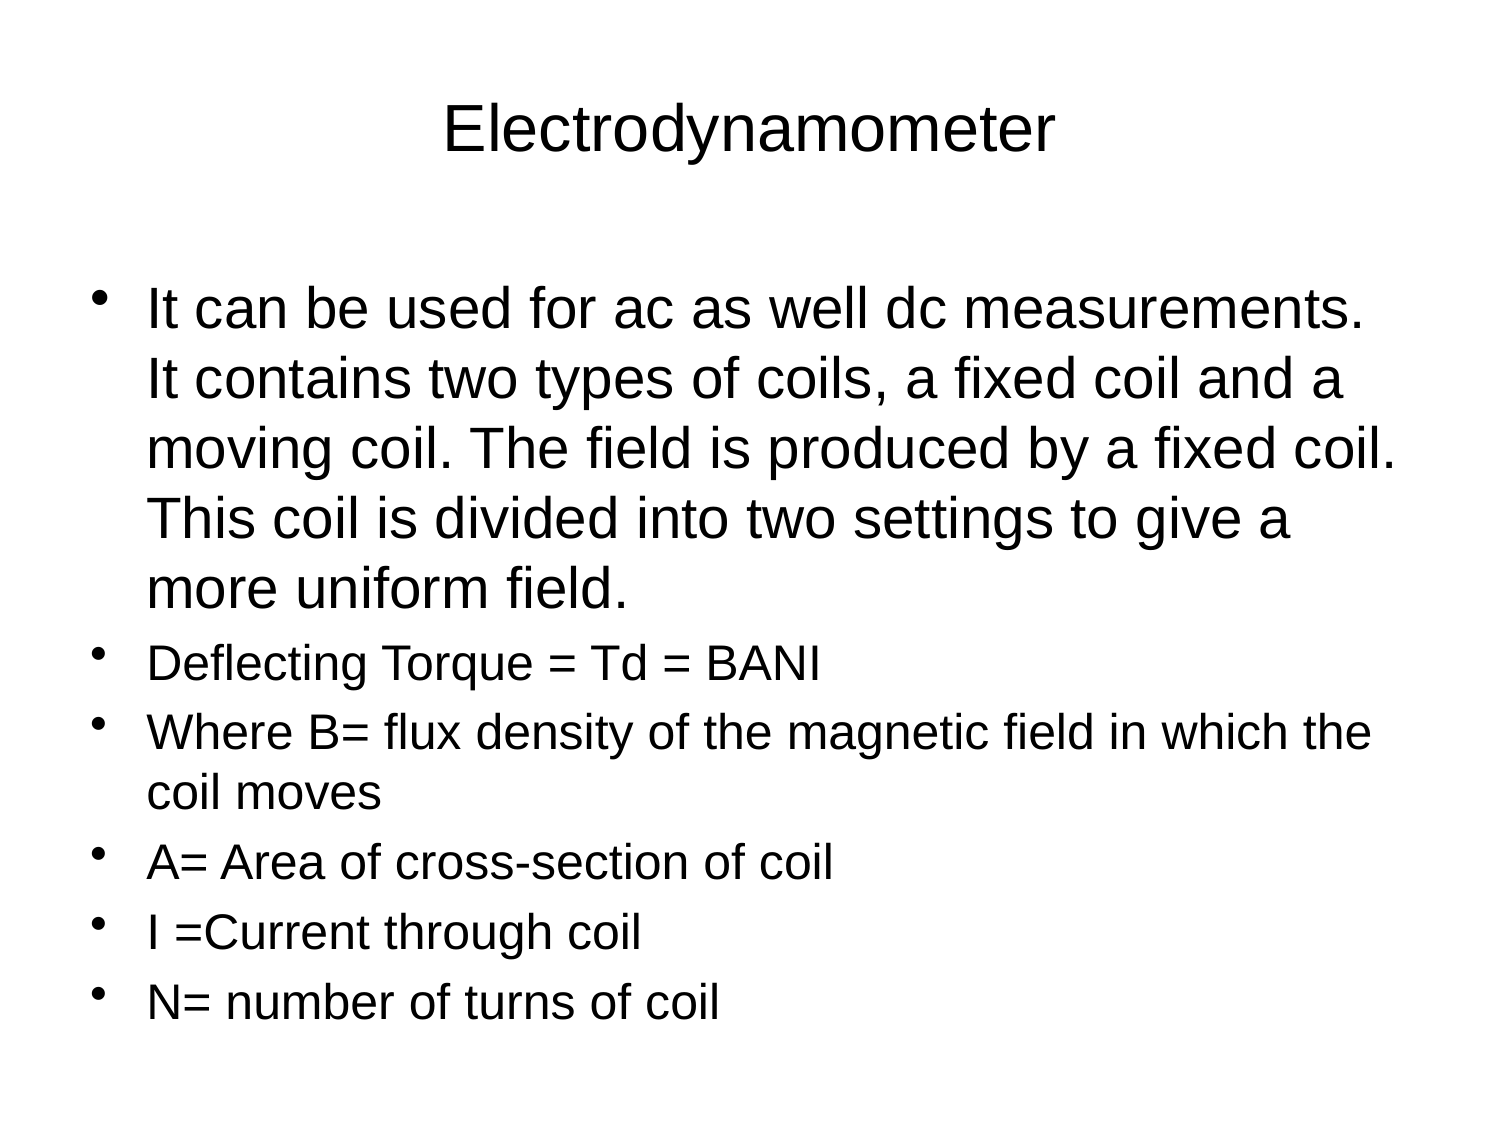

# Electrodynamometer
It can be used for ac as well dc measurements. It contains two types of coils, a fixed coil and a moving coil. The field is produced by a fixed coil. This coil is divided into two settings to give a more uniform field.
Deflecting Torque = Td = BANI
Where B= flux density of the magnetic field in which the coil moves
A= Area of cross-section of coil
I =Current through coil
N= number of turns of coil